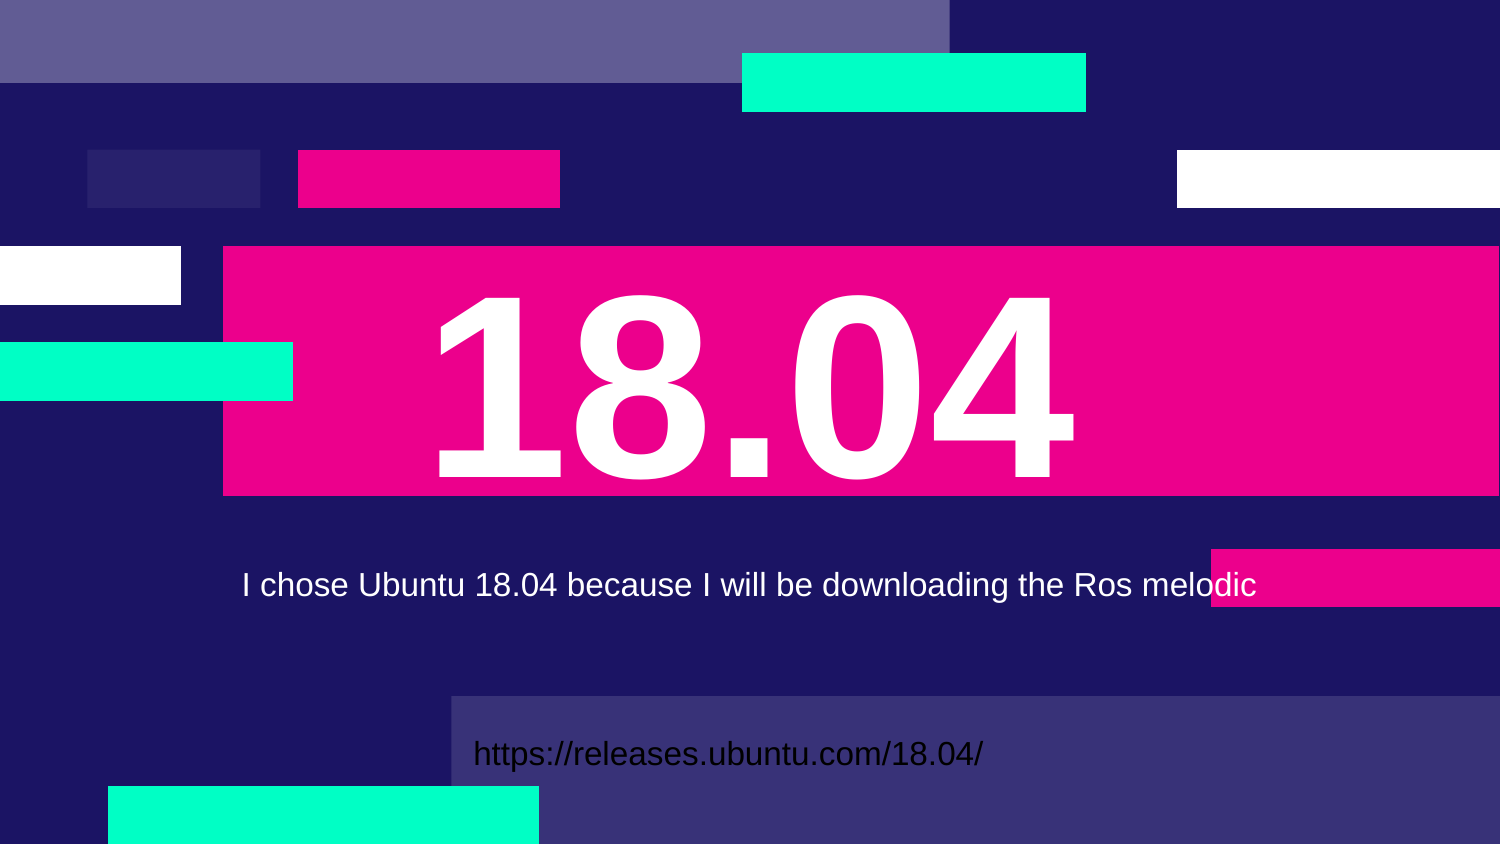

# 18.04
I chose Ubuntu 18.04 because I will be downloading the Ros melodic

https://releases.ubuntu.com/18.04/